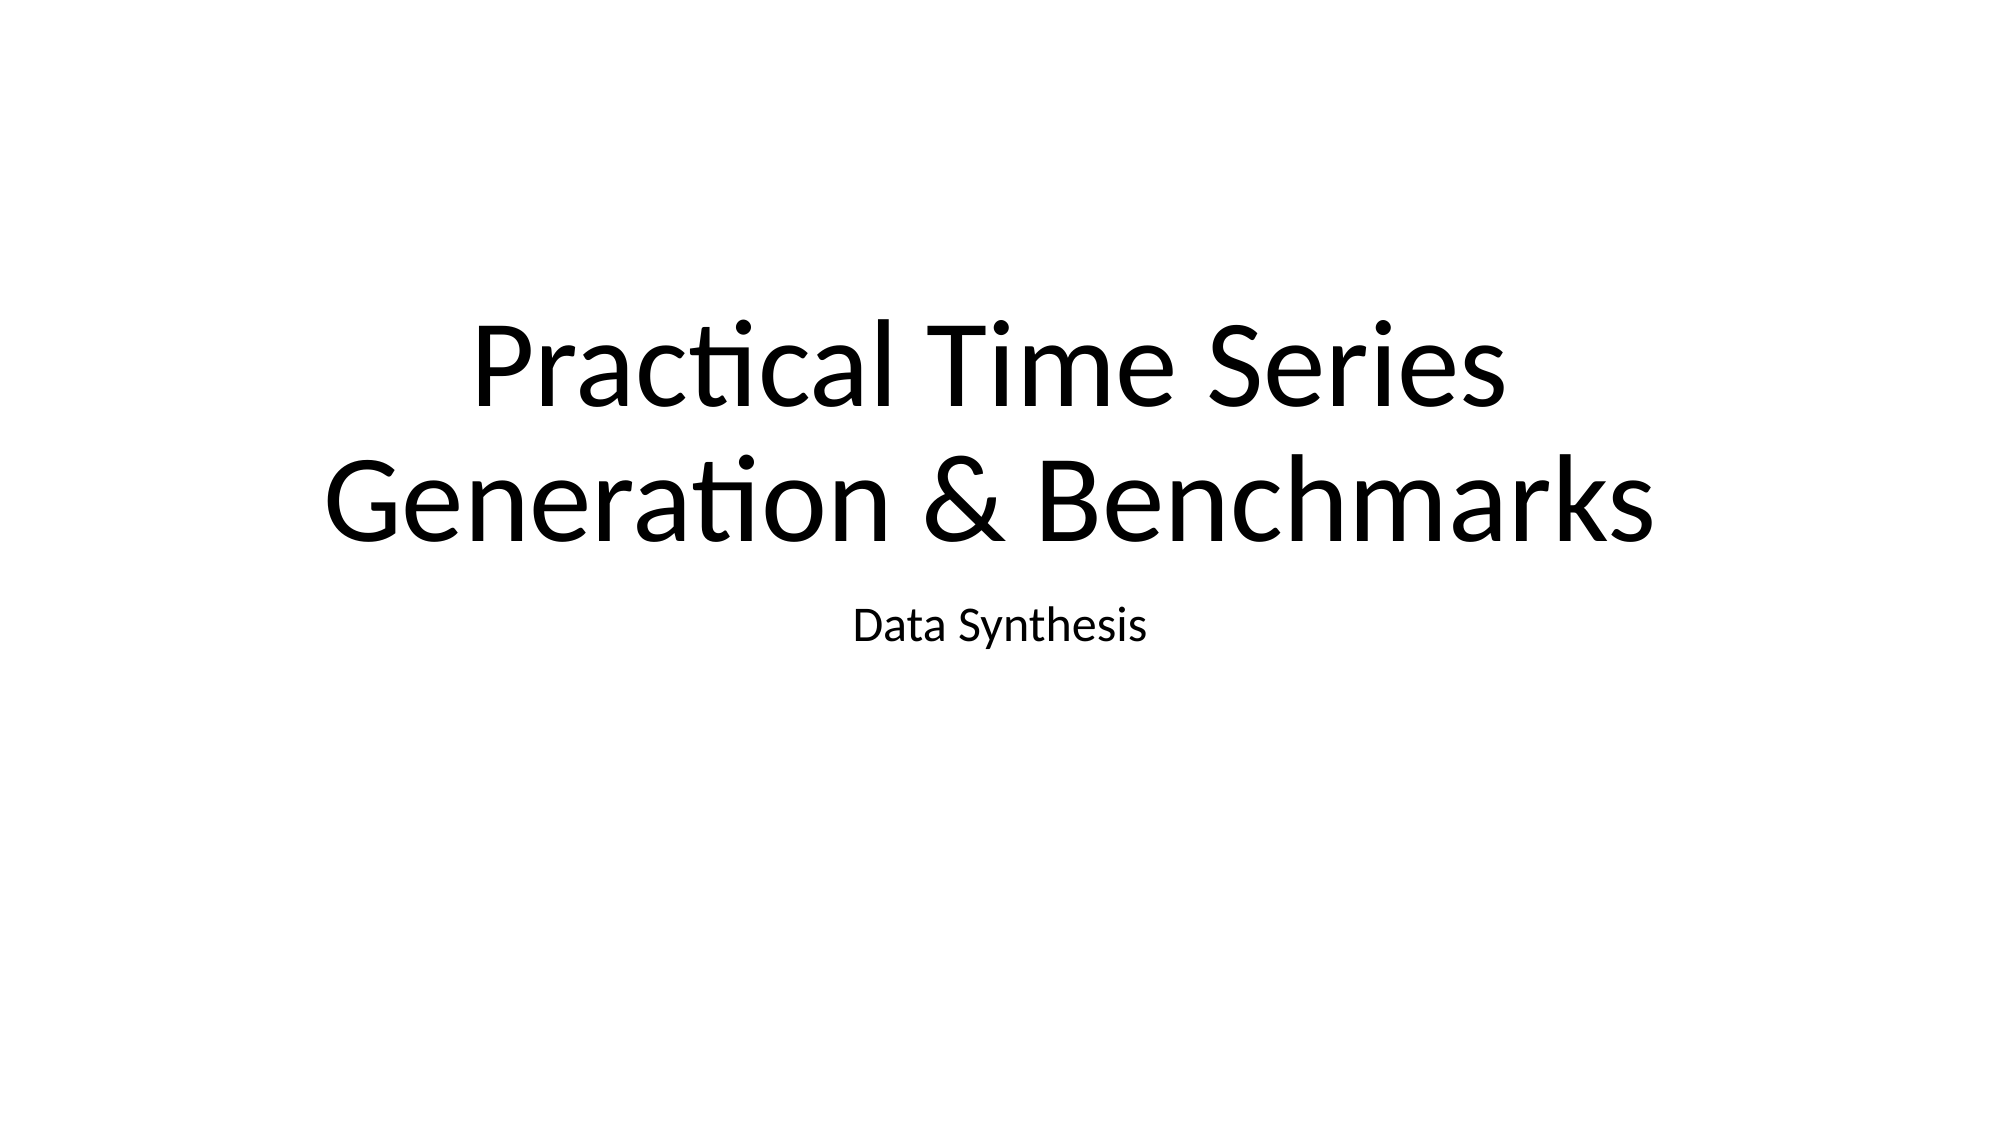

# Practical Time Series
Generation & Benchmarks
Data Synthesis